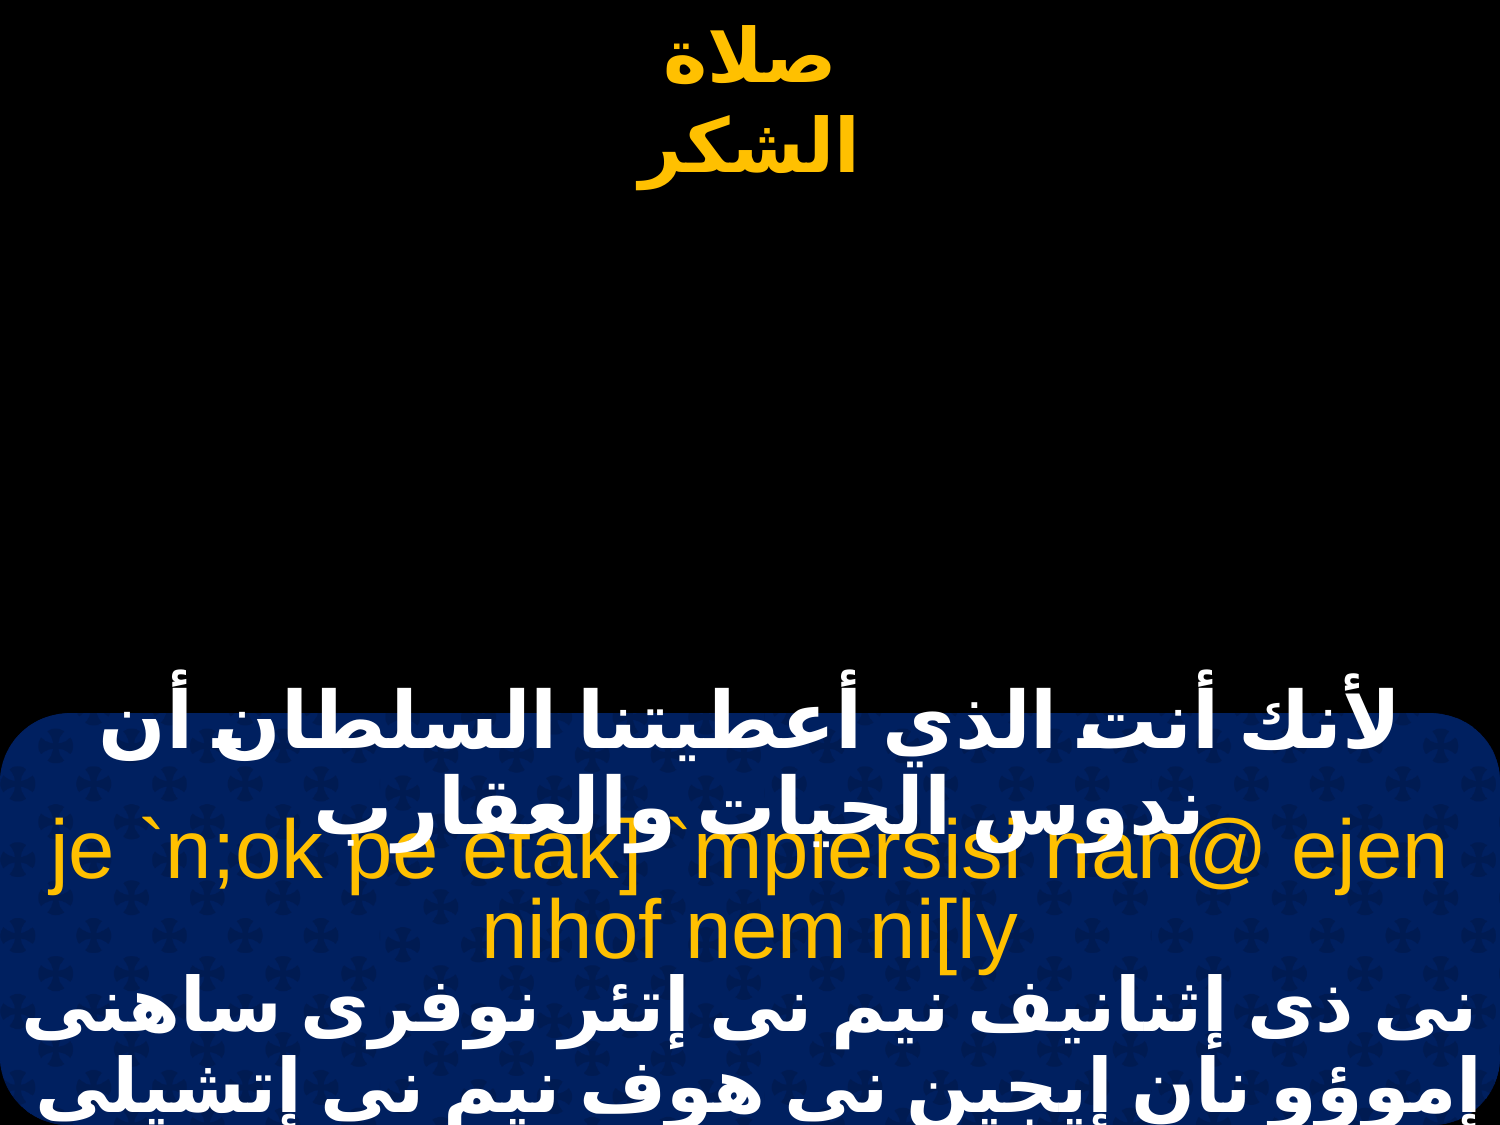

لأنك أنت الذي أعطيتنا السلطان أن ندوس الحيات والعقارب
je `n;ok pe etak] `mpiersisi nan@ ejen nihof nem ni[ly
نى ذى إثنانيف نيم نى إتئر نوفرى ساهنى إموؤو نان إيجين نى هوف نيم نى إتشيلى